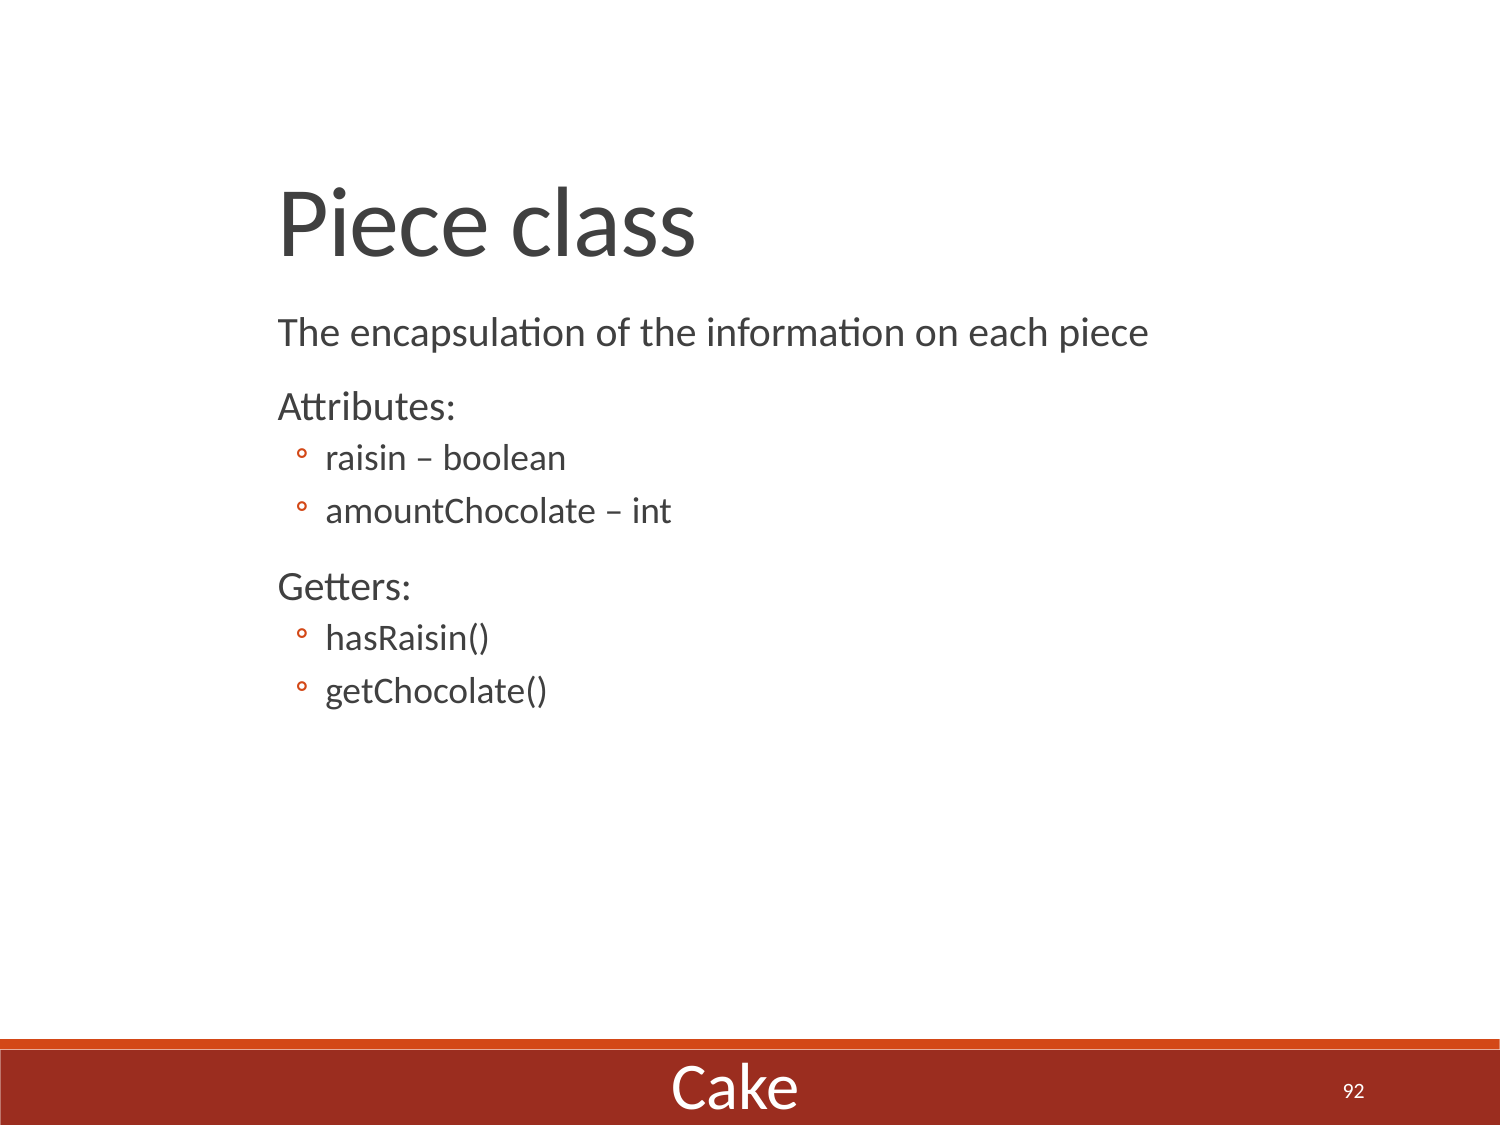

Piece class
The encapsulation of the information on each piece
Attributes:
raisin – boolean
amountChocolate – int
Getters:
hasRaisin()
getChocolate()
Cake
92